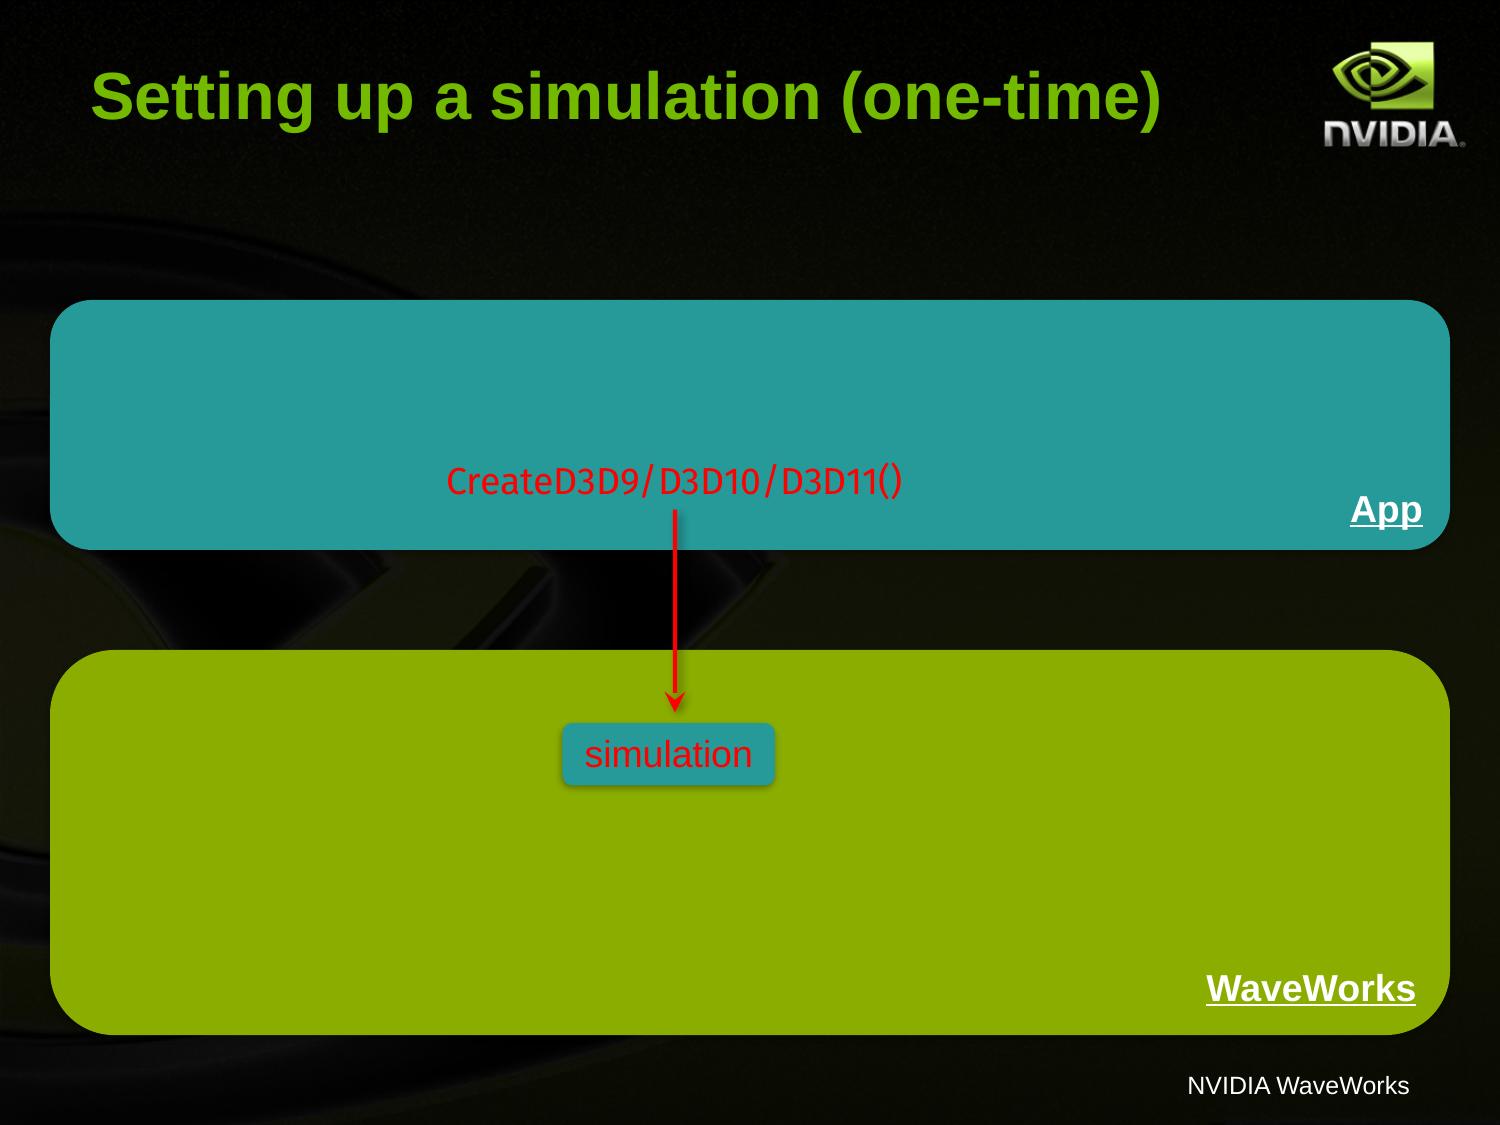

# Setting up a simulation (one-time)
App
CreateD3D9/D3D10/D3D11()
WaveWorks
simulation